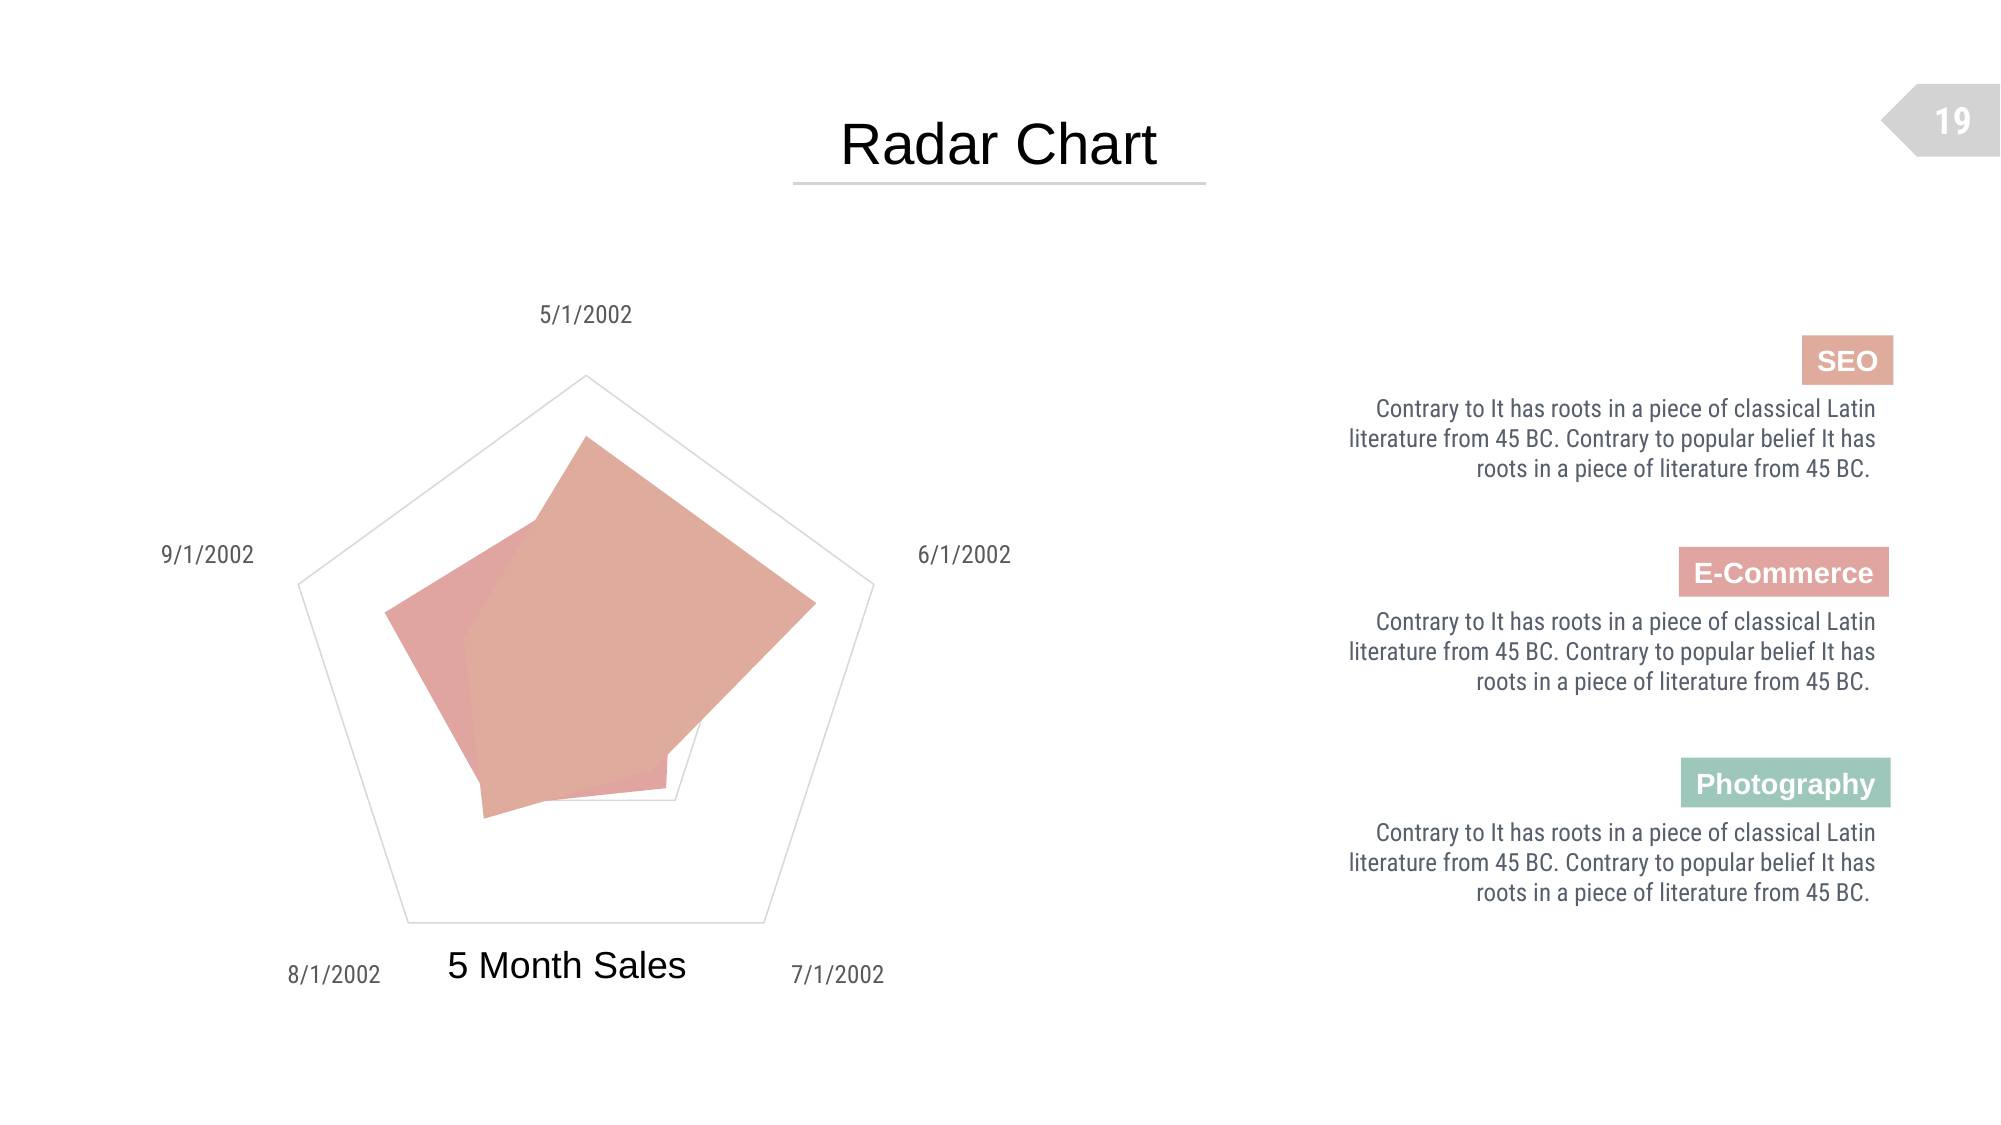

19
Radar Chart

### Chart

| Category | Photography | eCommerce | SEO |
|---|---|---|---|
| 37377 | 32.0 | 25.0 | 20.0 |
| 37408 | 32.0 | 12.0 | 14.0 |
| 37438 | 15.0 | 18.0 | 17.0 |
| 37469 | 23.0 | 21.0 | 19.0 |
| 37500 | 17.0 | 28.0 | 24.0 |
SEO
Contrary to It has roots in a piece of classical Latin literature from 45 BC. Contrary to popular belief It has roots in a piece of literature from 45 BC.
E-Commerce
Contrary to It has roots in a piece of classical Latin literature from 45 BC. Contrary to popular belief It has roots in a piece of literature from 45 BC.
Photography
Contrary to It has roots in a piece of classical Latin literature from 45 BC. Contrary to popular belief It has roots in a piece of literature from 45 BC.
5 Month Sales